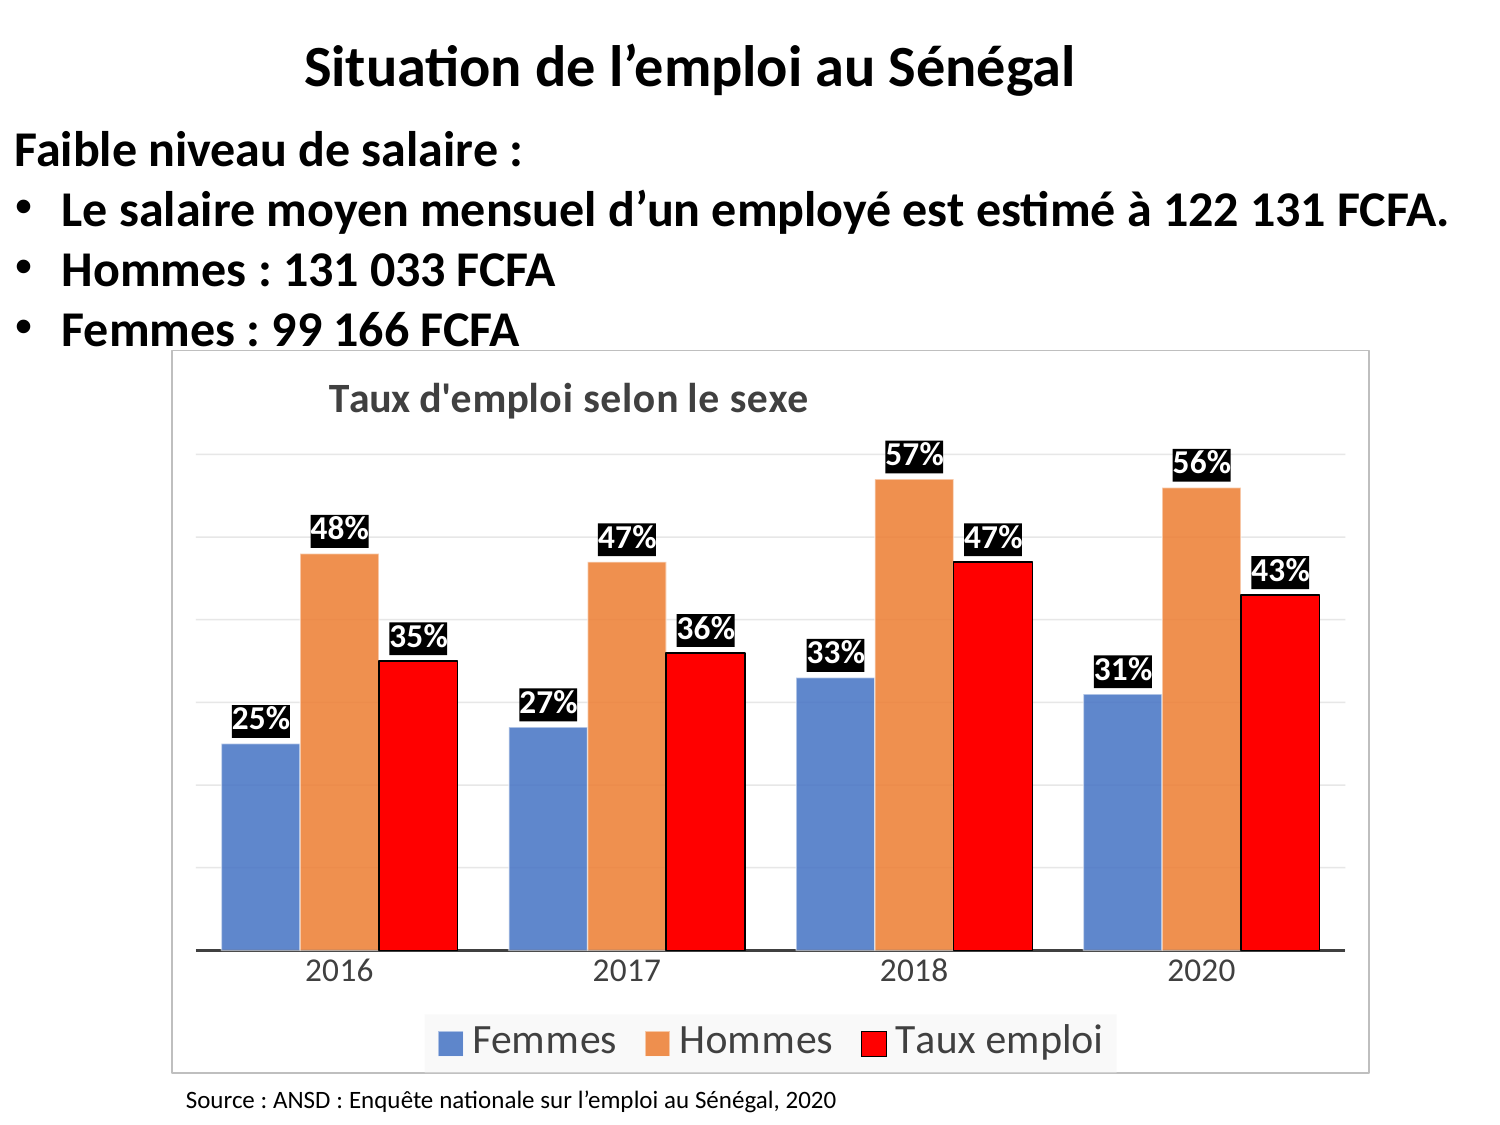

Situation de l’emploi au Sénégal
Faible niveau de salaire :
Le salaire moyen mensuel d’un employé est estimé à 122 131 FCFA.
Hommes : 131 033 FCFA
Femmes : 99 166 FCFA

### Chart: Taux d'emploi selon le sexe

| Category | Femmes | Hommes | Taux emploi |
|---|---|---|---|
| 2016 | 0.25 | 0.48 | 0.35 |
| 2017 | 0.27 | 0.47 | 0.36 |
| 2018 | 0.33 | 0.57 | 0.47 |
| 2020 | 0.31 | 0.56 | 0.43 |
Source : ANSD : Enquête nationale sur l’emploi au Sénégal, 2020